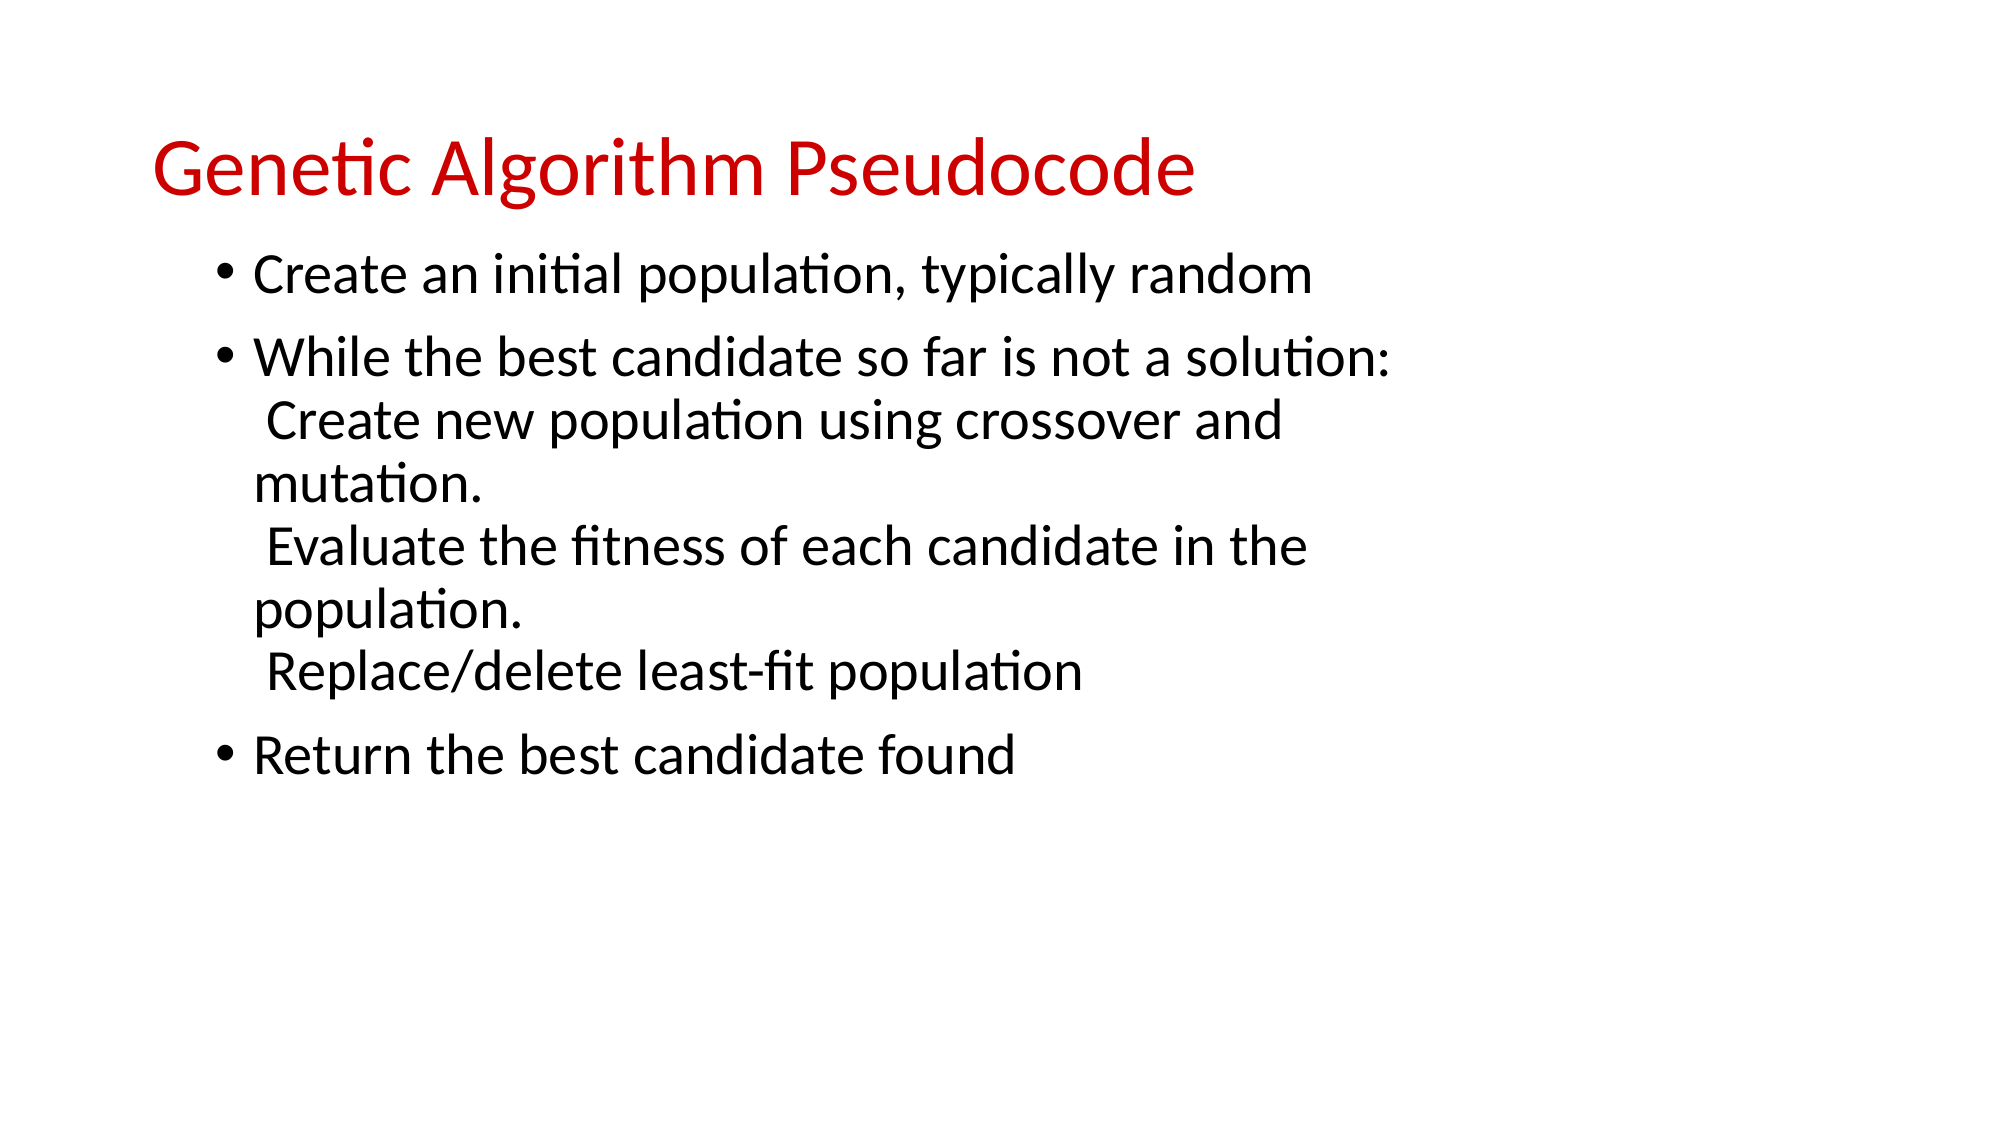

# Genetic Algorithm Pseudocode
Create an initial population, typically random
While the best candidate so far is not a solution:
 Create new population using crossover and mutation.
 Evaluate the fitness of each candidate in the population.
 Replace/delete least-fit population
Return the best candidate found